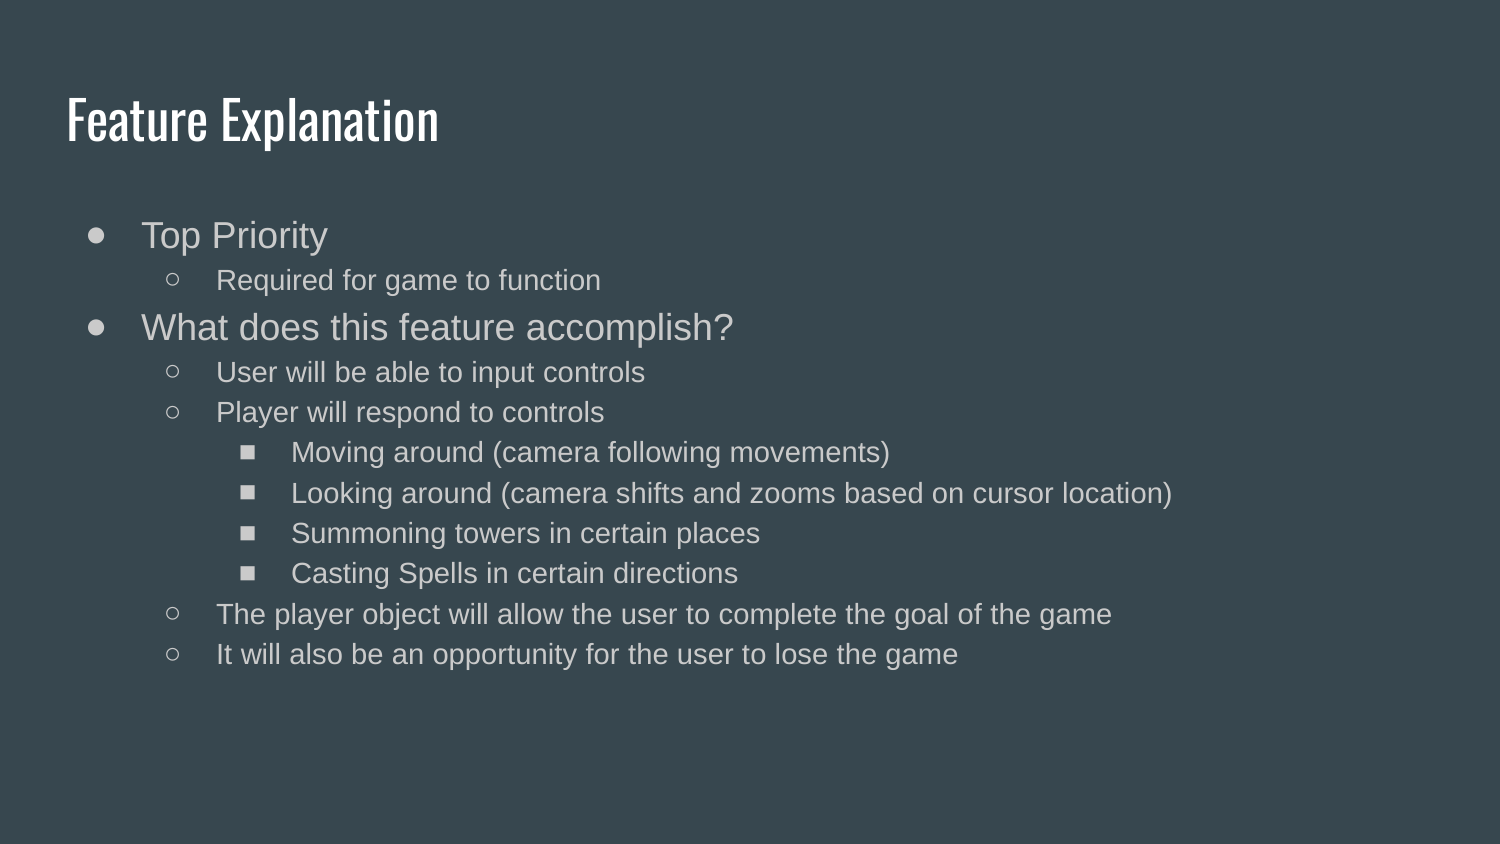

# Feature Explanation
Top Priority
Required for game to function
What does this feature accomplish?
User will be able to input controls
Player will respond to controls
Moving around (camera following movements)
Looking around (camera shifts and zooms based on cursor location)
Summoning towers in certain places
Casting Spells in certain directions
The player object will allow the user to complete the goal of the game
It will also be an opportunity for the user to lose the game